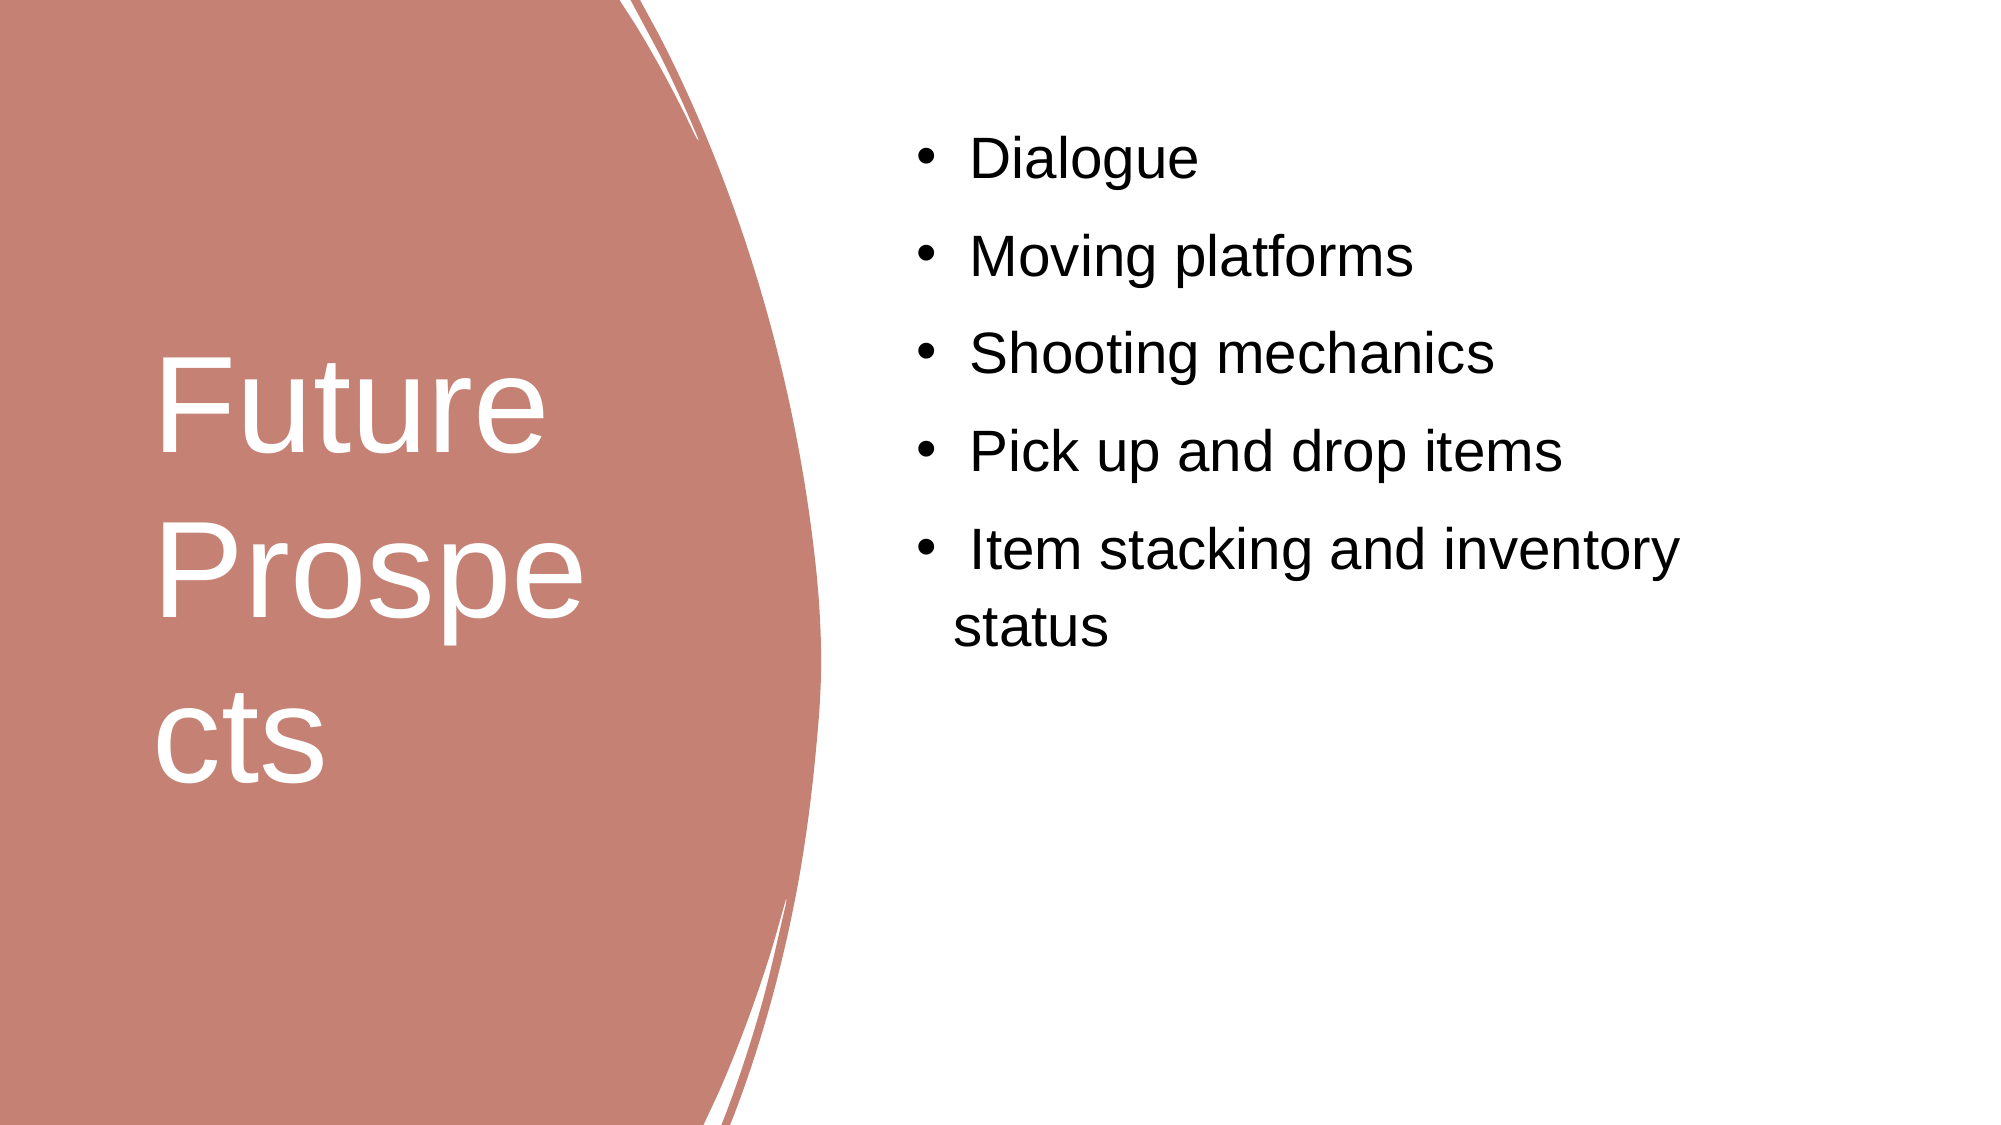

# Future Prospects
 Dialogue
 Moving platforms
 Shooting mechanics
 Pick up and drop items
 Item stacking and inventory status